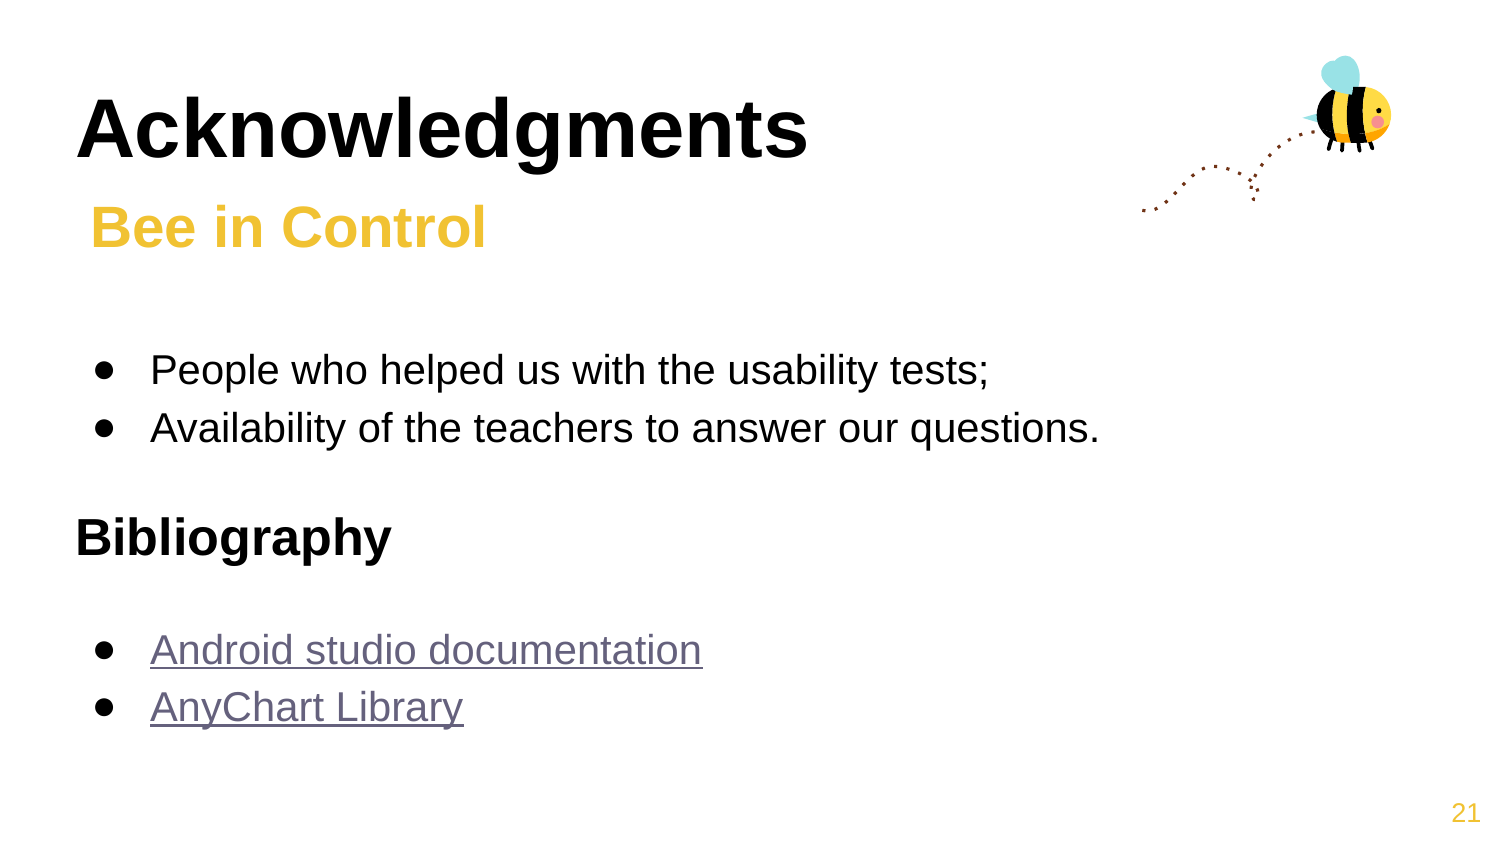

# Acknowledgments

Bee in Control
People who helped us with the usability tests;
Availability of the teachers to answer our questions.

Bibliography
Android studio documentation
AnyChart Library

21